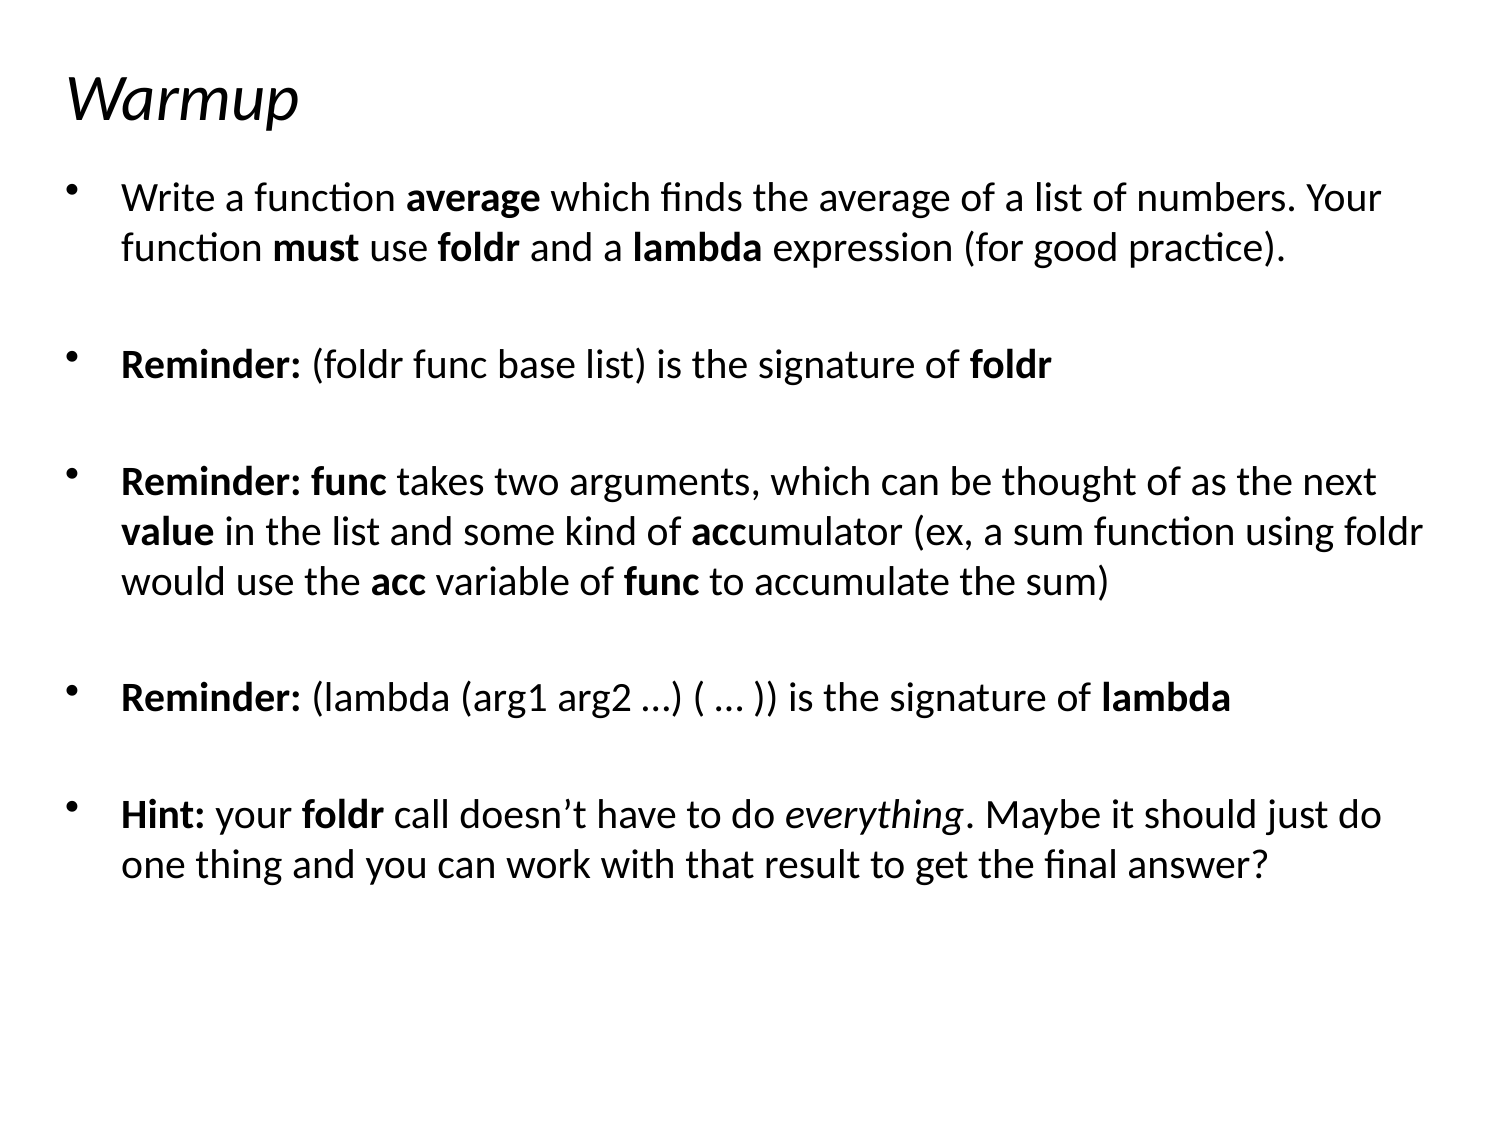

# Warmup
Write a function average which finds the average of a list of numbers. Your function must use foldr and a lambda expression (for good practice).

Reminder: (foldr func base list) is the signature of foldr

Reminder: func takes two arguments, which can be thought of as the next value in the list and some kind of accumulator (ex, a sum function using foldr would use the acc variable of func to accumulate the sum)

Reminder: (lambda (arg1 arg2 …) ( … )) is the signature of lambda

Hint: your foldr call doesn’t have to do everything. Maybe it should just do one thing and you can work with that result to get the final answer?